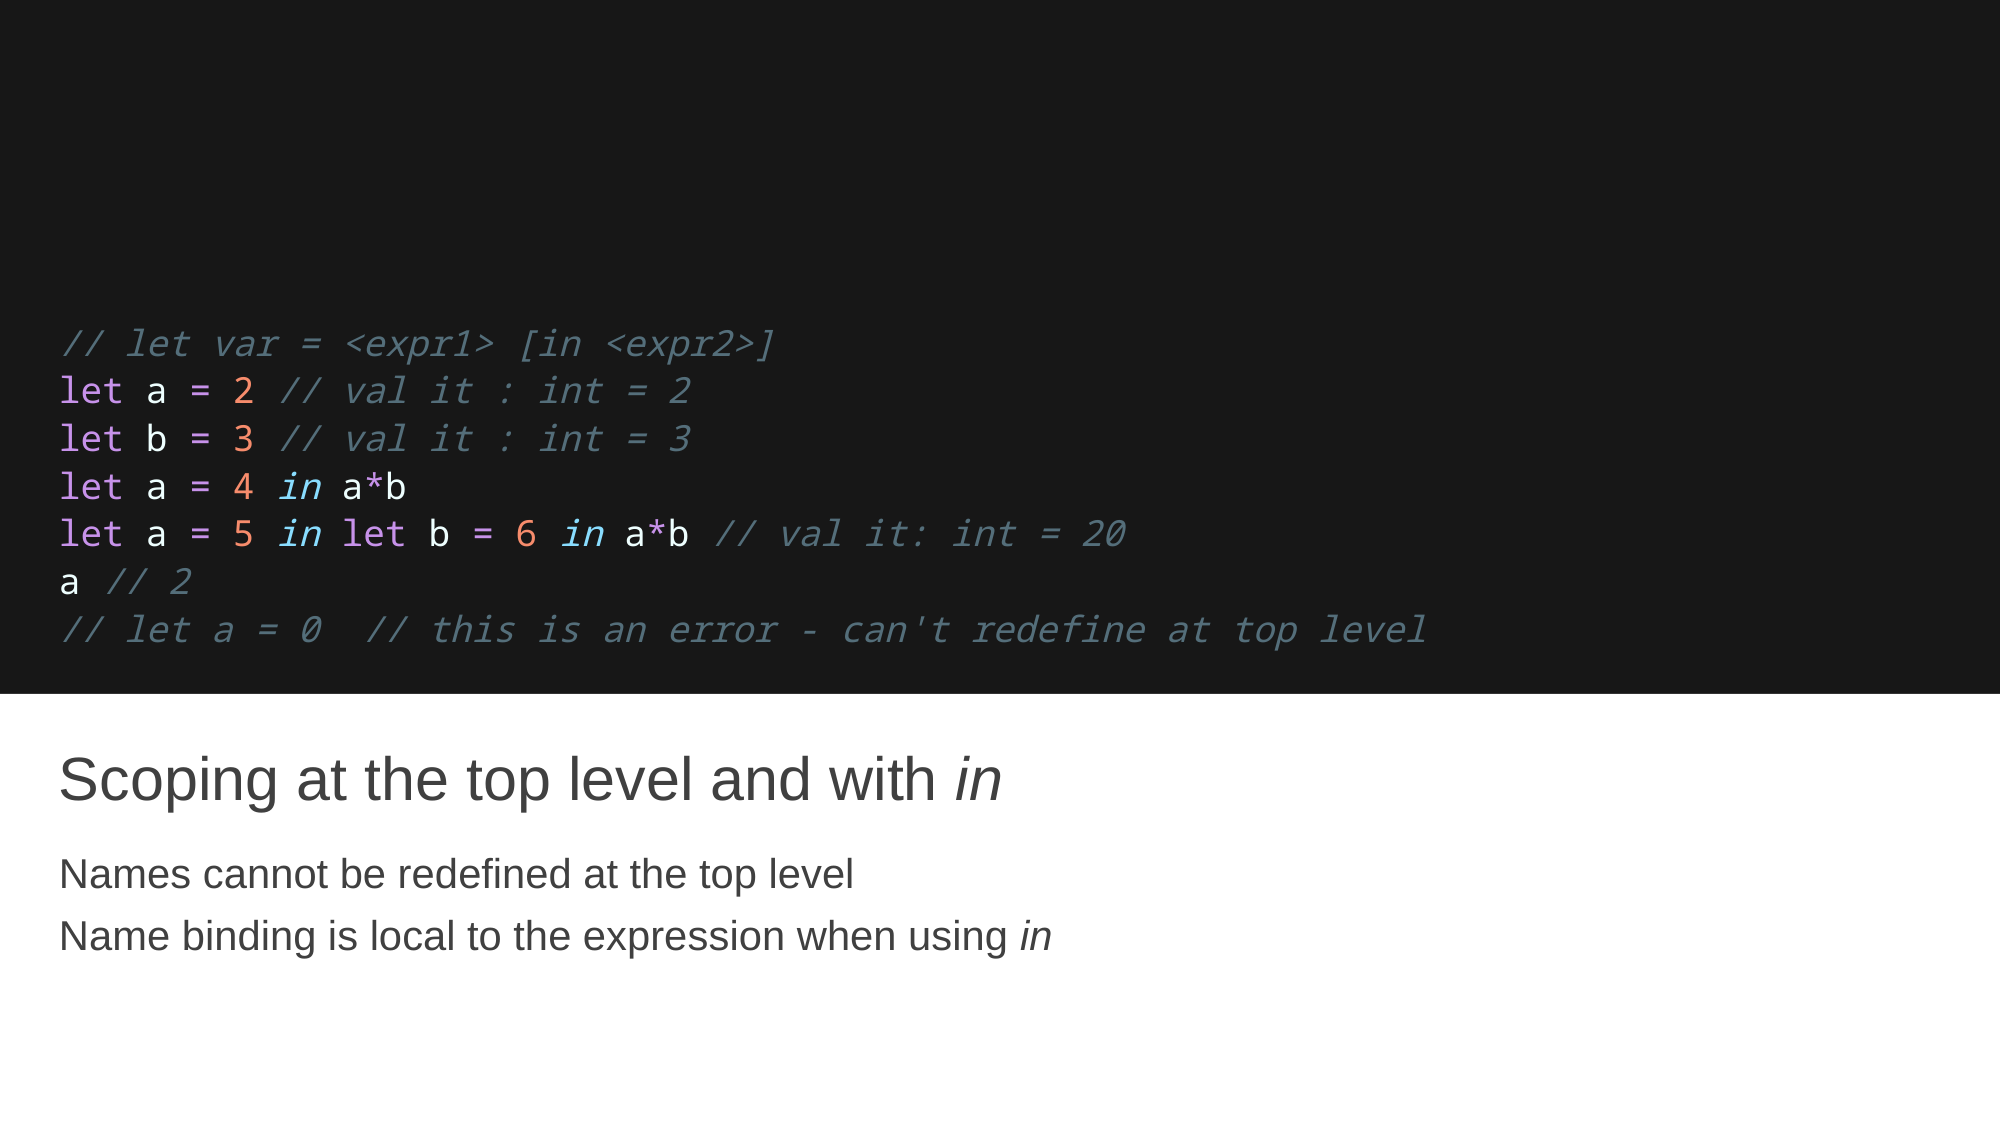

// let var = <expr1> [in <expr2>]
let a = 2 // val it : int = 2
let b = 3 // val it : int = 3
let a = 4 in a*b
let a = 5 in let b = 6 in a*b // val it: int = 20
a // 2
// let a = 0  // this is an error - can't redefine at top level
# Scoping at the top level and with in
Names cannot be redefined at the top level
Name binding is local to the expression when using in